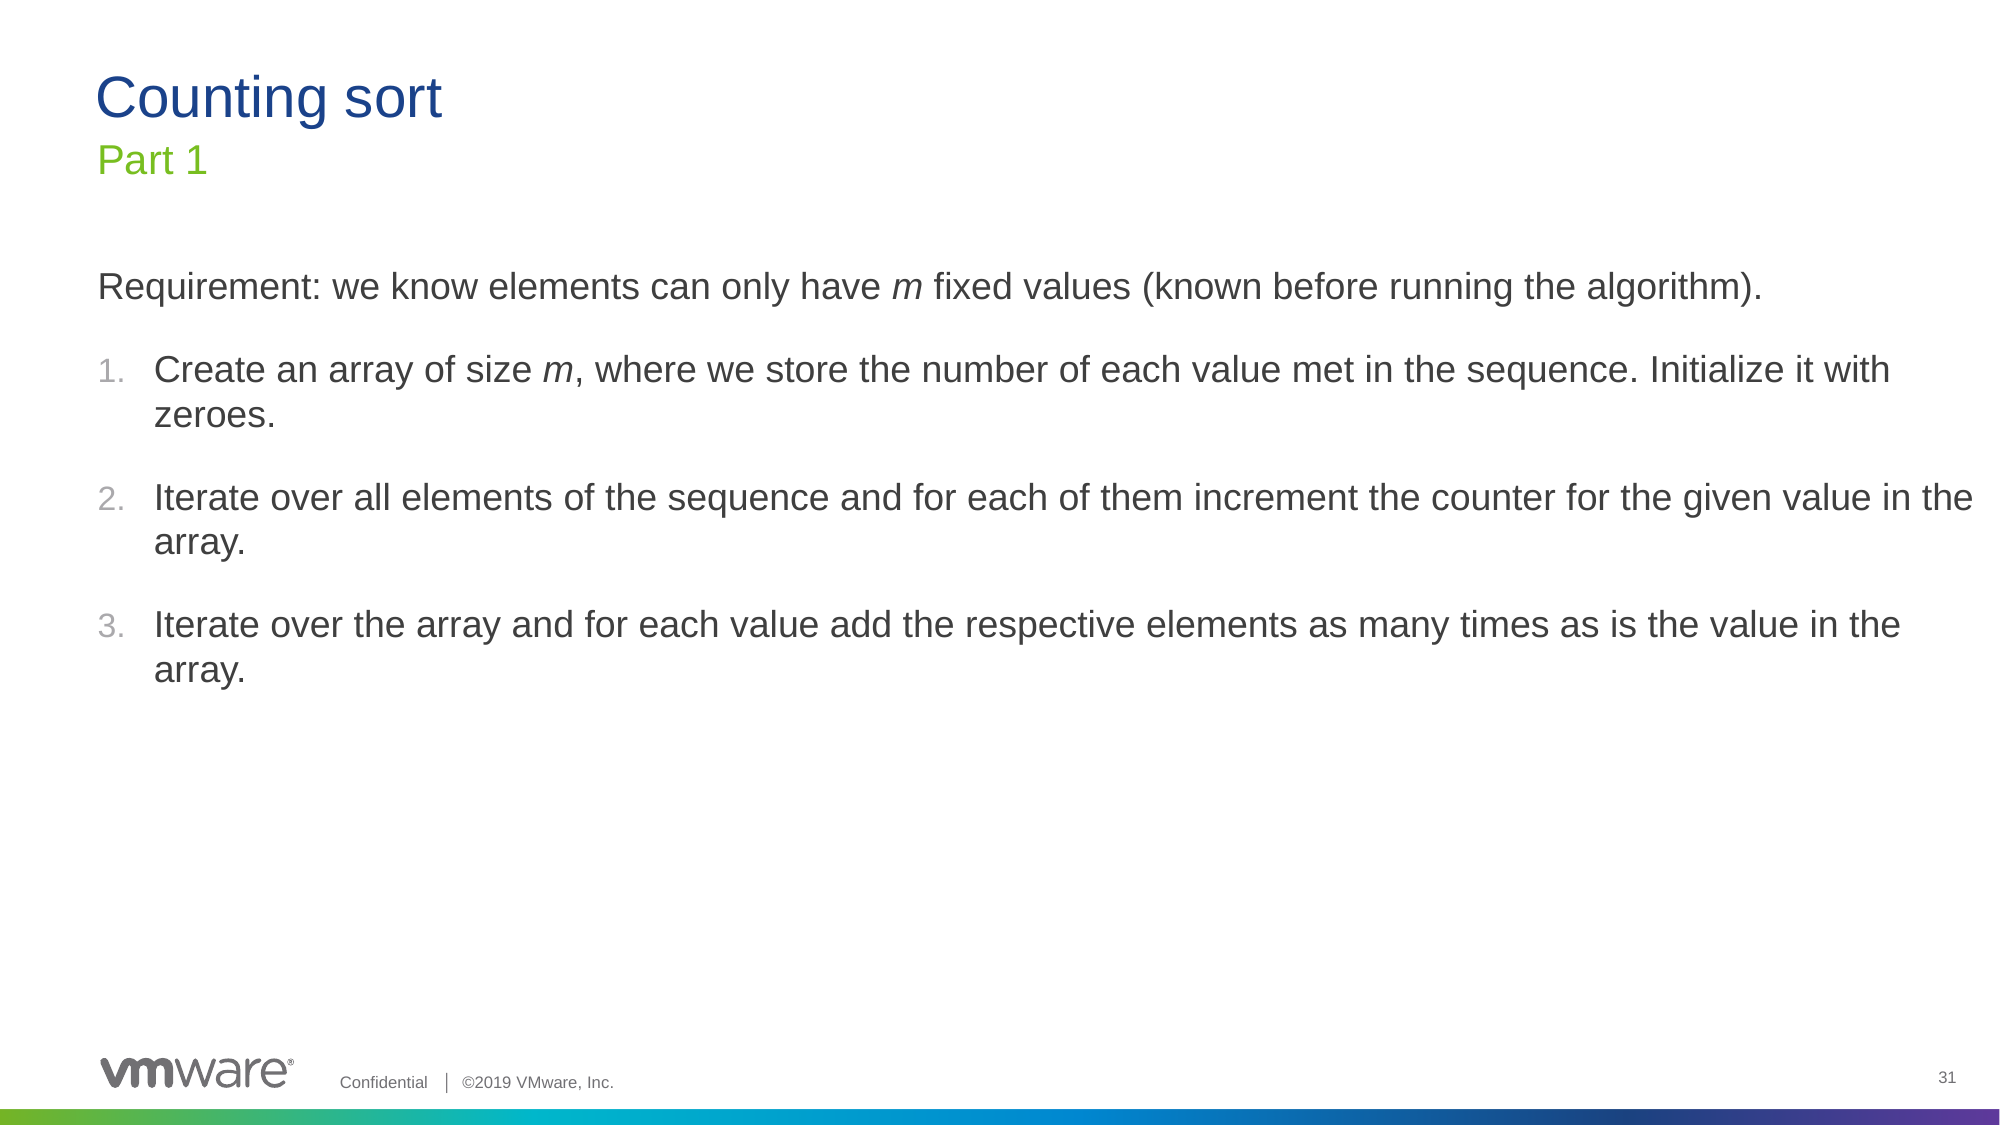

# Counting sort
Part 1
Requirement: we know elements can only have m fixed values (known before running the algorithm).
Create an array of size m, where we store the number of each value met in the sequence. Initialize it with zeroes.
Iterate over all elements of the sequence and for each of them increment the counter for the given value in the array.
Iterate over the array and for each value add the respective elements as many times as is the value in the array.